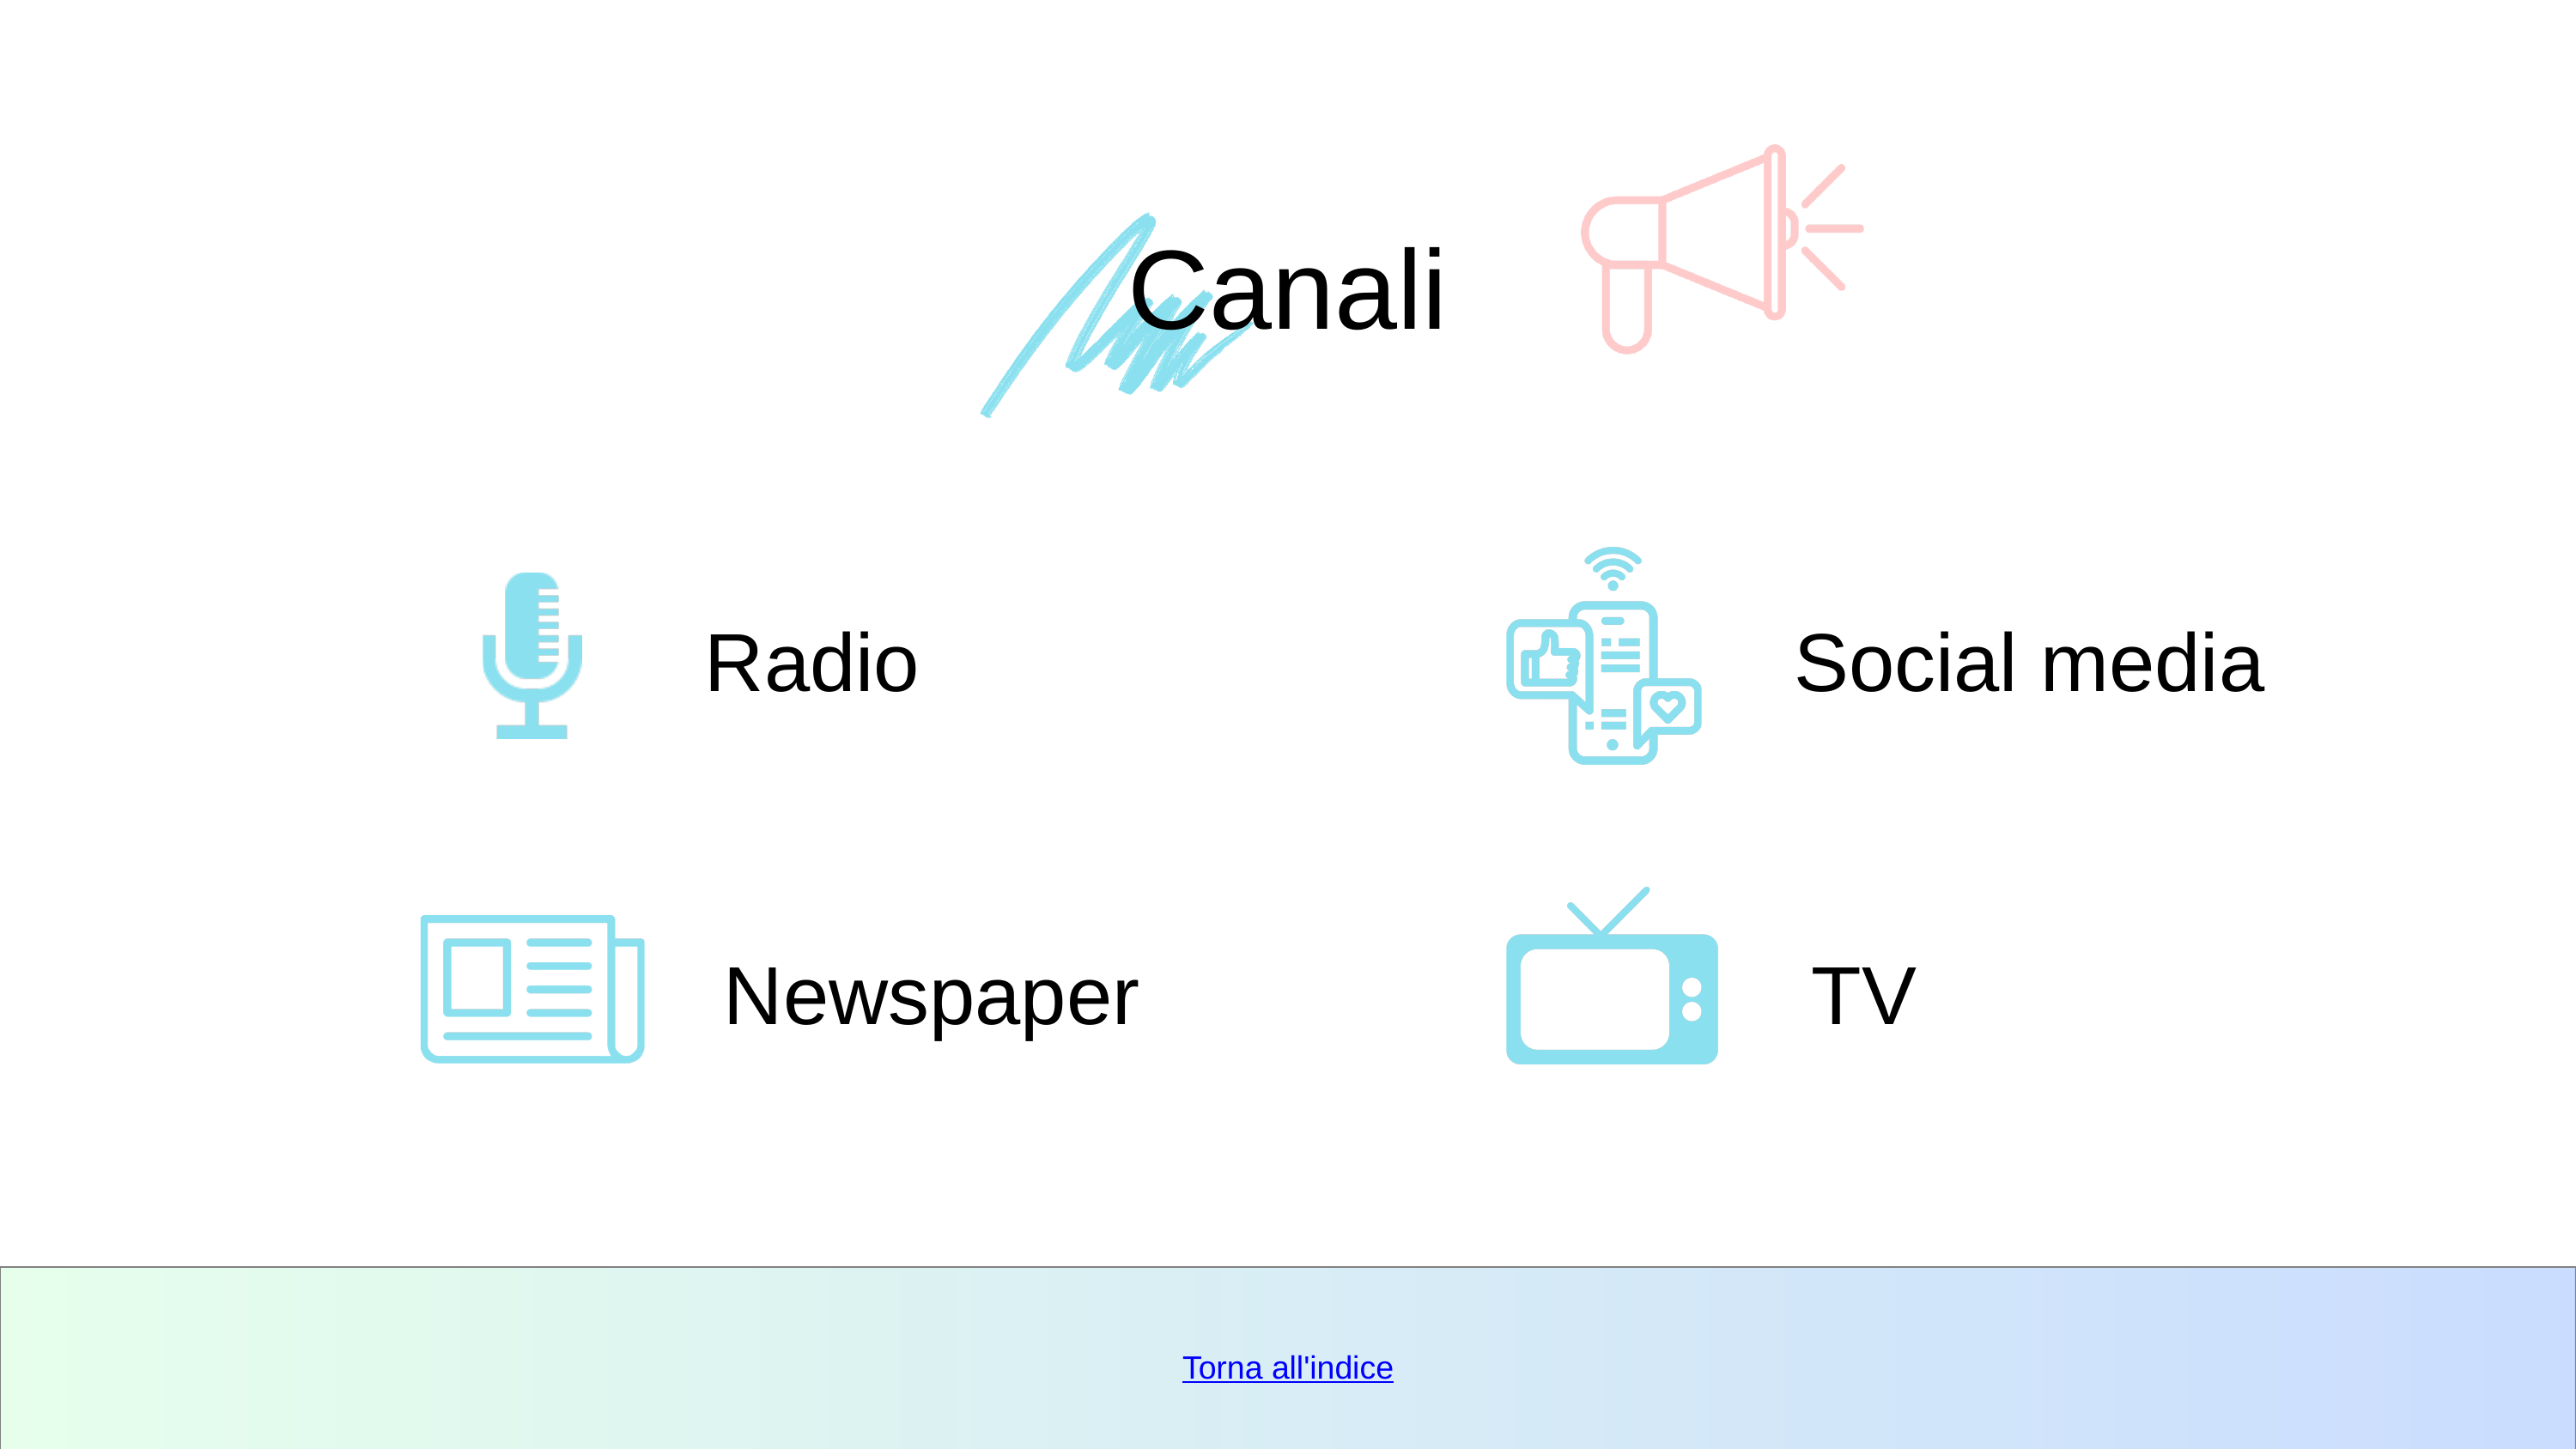

Canali

Radio
Social media

Newspaper
TV

Torna all'indice